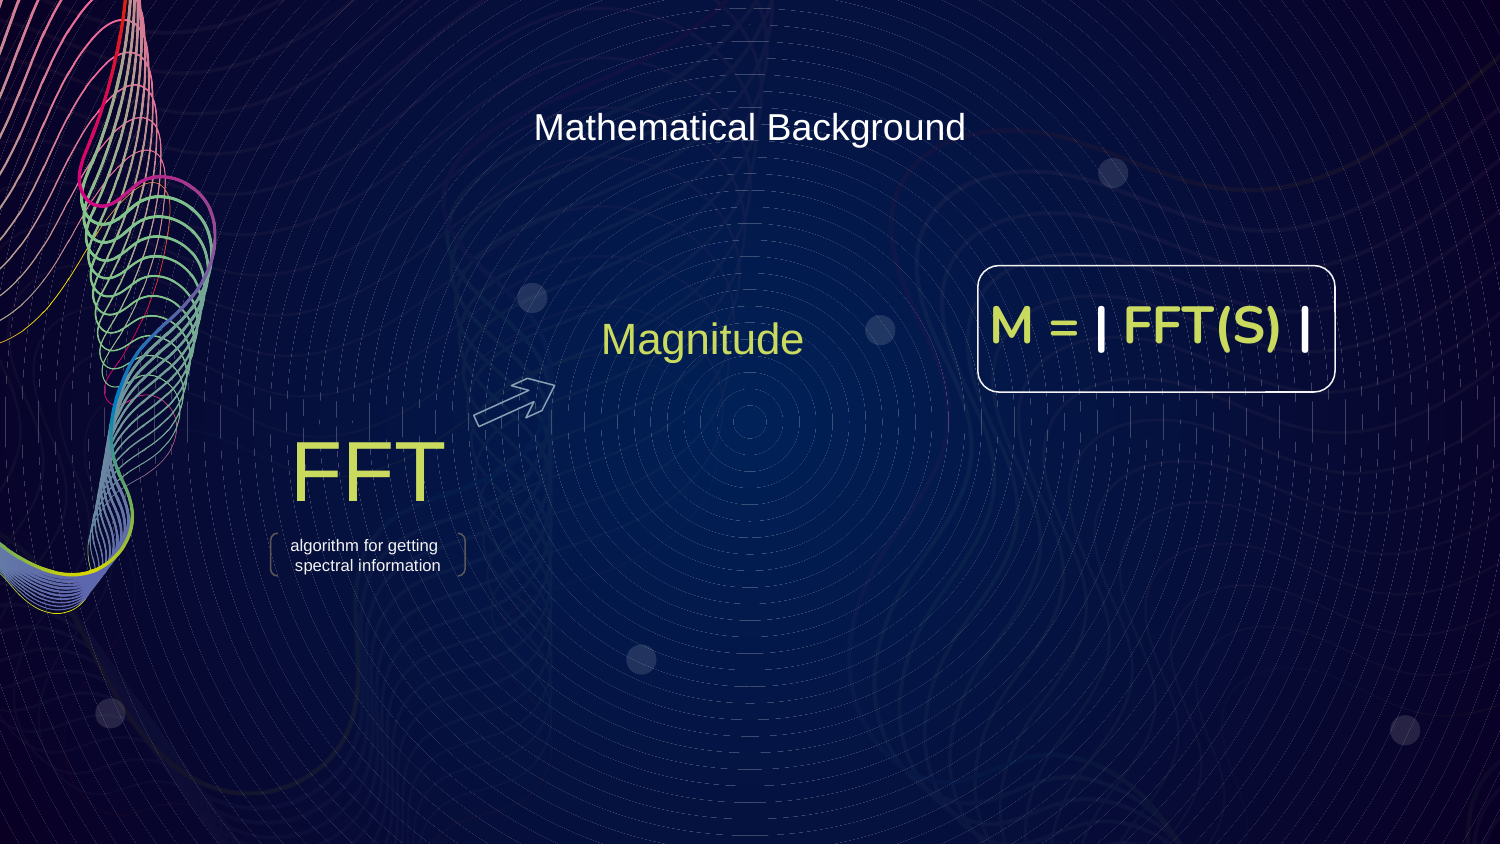

Mathematical Background

    M = | FFT(S) |
  	       Magnitude

FFT

 algorithm for getting
  spectral information